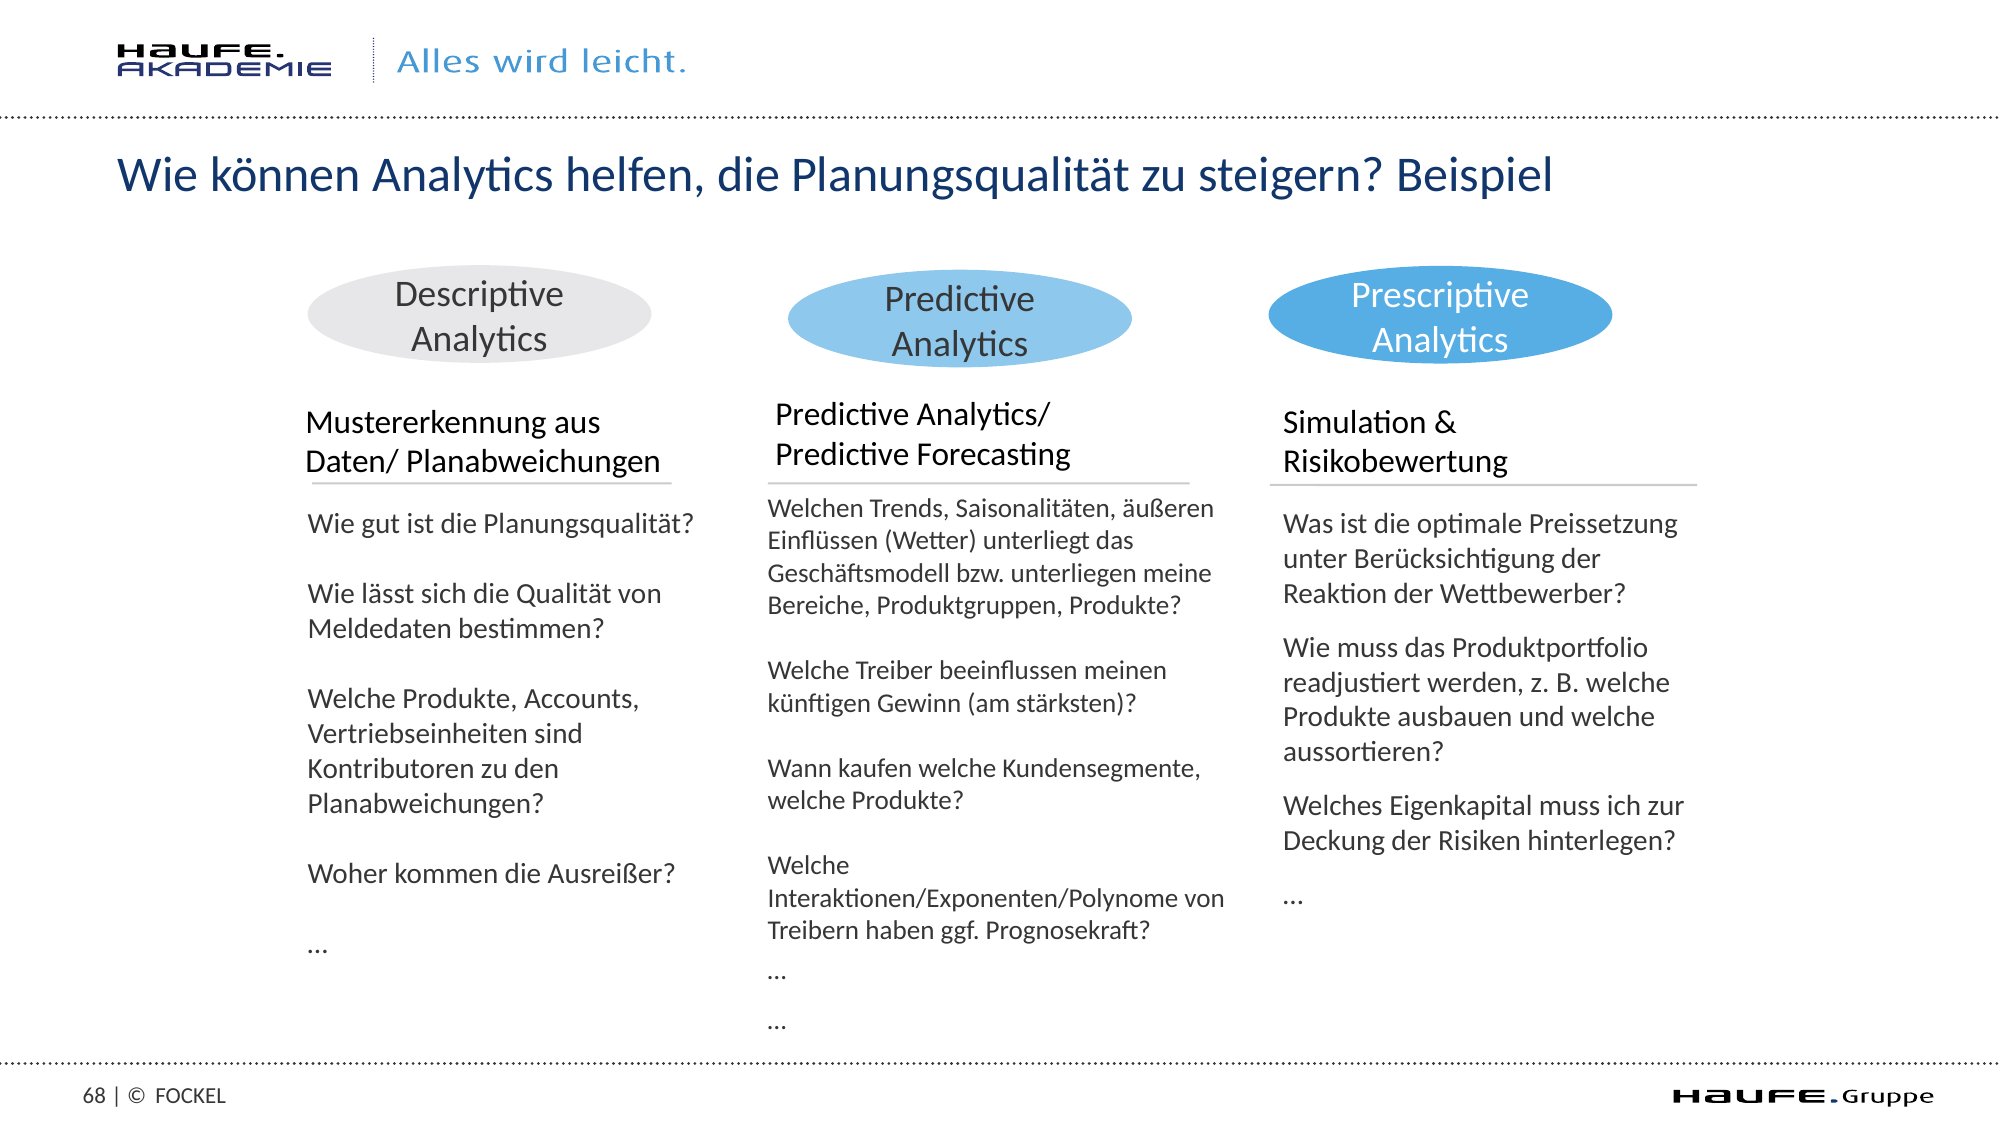

# Wie können Analytics helfen, die Planungsqualität zu steigern? Beispiel
Descriptive Analytics
Prescriptive Analytics
Predictive
Analytics
Predictive Analytics/
Predictive Forecasting
Simulation &
Risikobewertung
Mustererkennung aus Daten/ Planabweichungen

Welchen Trends, Saisonalitäten, äußeren Einflüssen (Wetter) unterliegt das Geschäftsmodell bzw. unterliegen meine Bereiche, Produktgruppen, Produkte?

Welche Treiber beeinflussen meinen künftigen Gewinn (am stärksten)?

Wann kaufen welche Kundensegmente, welche Produkte?

Welche Interaktionen/Exponenten/Polynome von Treibern haben ggf. Prognosekraft?

…

…
Was ist die optimale Preissetzung unter Berücksichtigung der Reaktion der Wettbewerber?
Wie muss das Produktportfolio readjustiert werden, z. B. welche Produkte ausbauen und welche aussortieren?
Welches Eigenkapital muss ich zur Deckung der Risiken hinterlegen?
…
Wie gut ist die Planungsqualität?

Wie lässt sich die Qualität von Meldedaten bestimmen?

Welche Produkte, Accounts, Vertriebseinheiten sind Kontributoren zu den Planabweichungen?

Woher kommen die Ausreißer?

…

68 | ©
Fockel